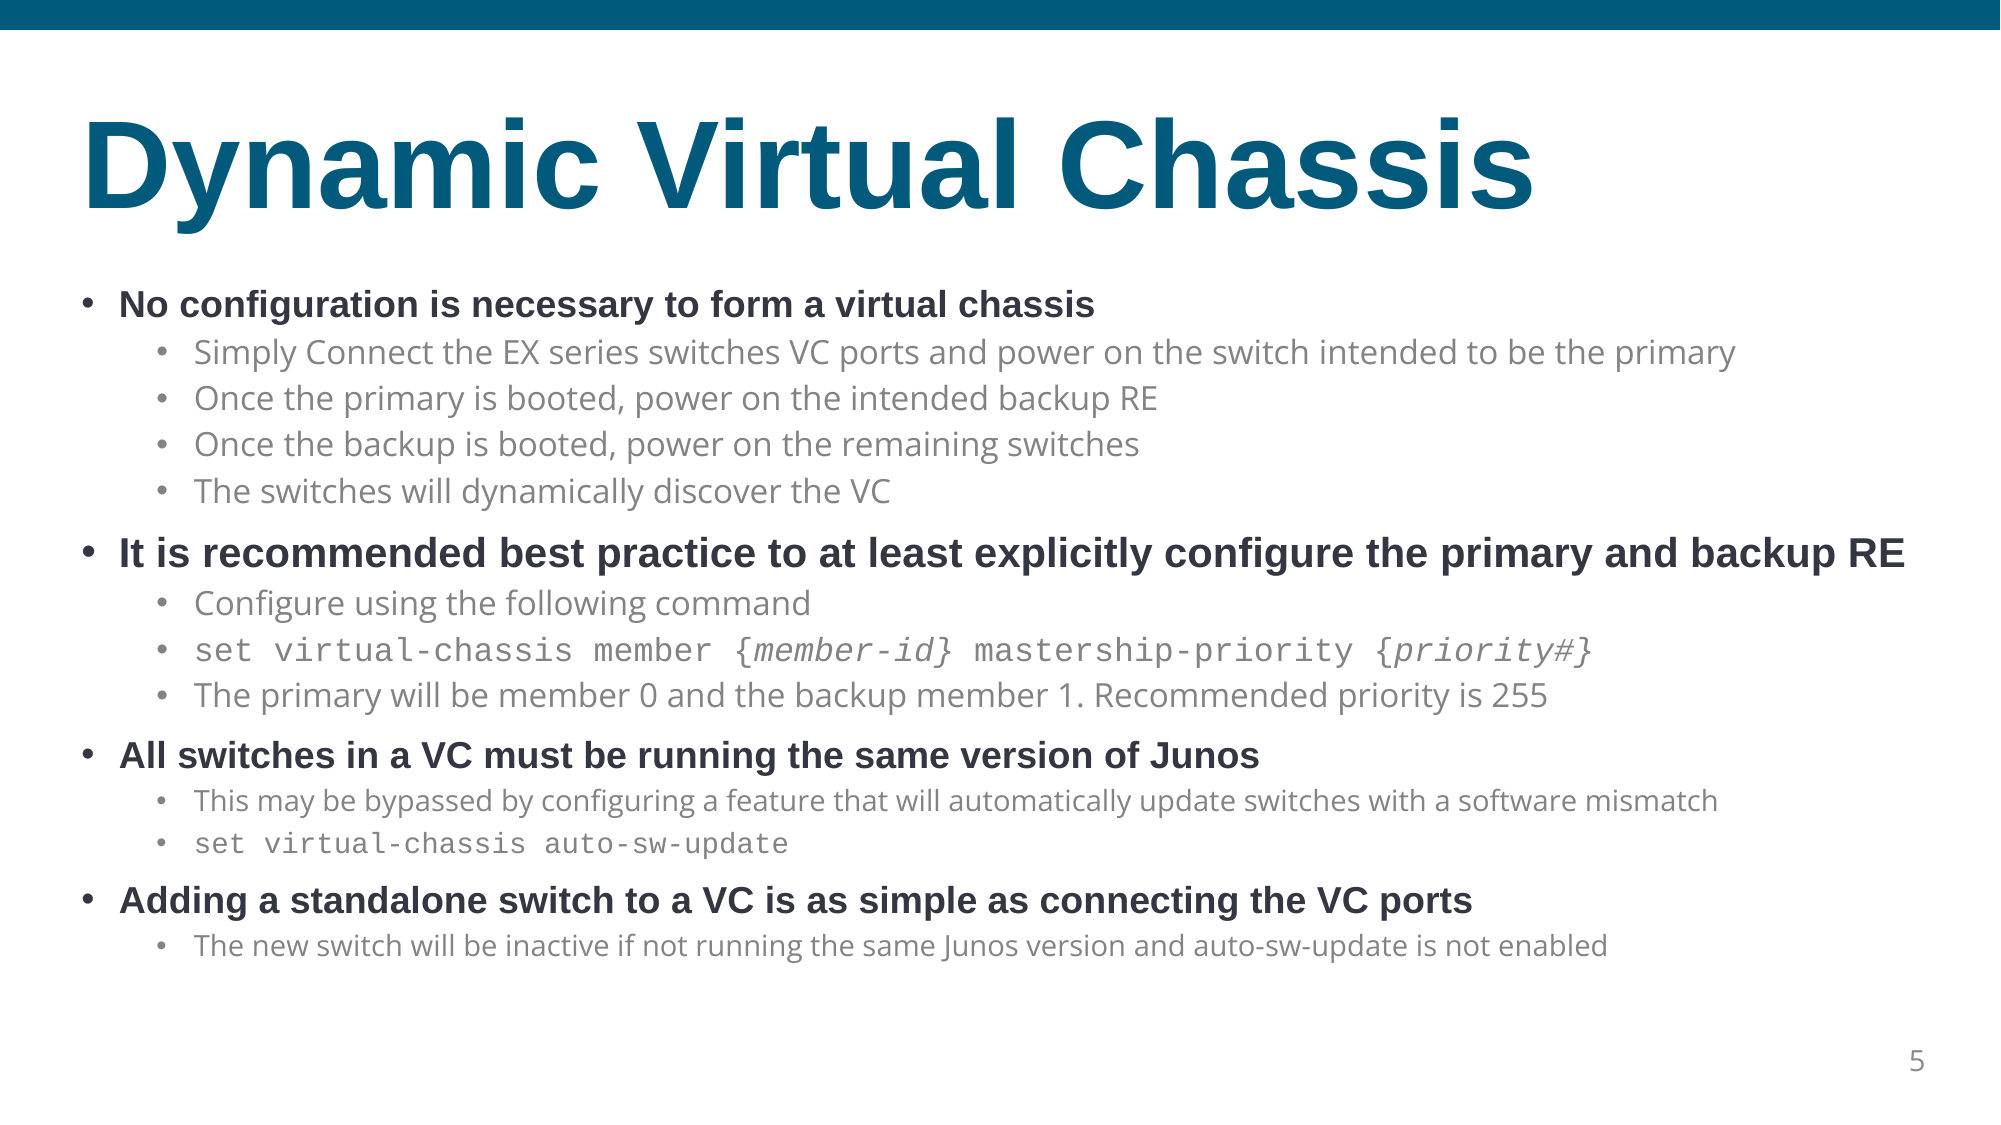

# Dynamic Virtual Chassis
No configuration is necessary to form a virtual chassis
Simply Connect the EX series switches VC ports and power on the switch intended to be the primary
Once the primary is booted, power on the intended backup RE
Once the backup is booted, power on the remaining switches
The switches will dynamically discover the VC
It is recommended best practice to at least explicitly configure the primary and backup RE
Configure using the following command
set virtual-chassis member {member-id} mastership-priority {priority#}
The primary will be member 0 and the backup member 1. Recommended priority is 255
All switches in a VC must be running the same version of Junos
This may be bypassed by configuring a feature that will automatically update switches with a software mismatch
set virtual-chassis auto-sw-update
Adding a standalone switch to a VC is as simple as connecting the VC ports
The new switch will be inactive if not running the same Junos version and auto-sw-update is not enabled